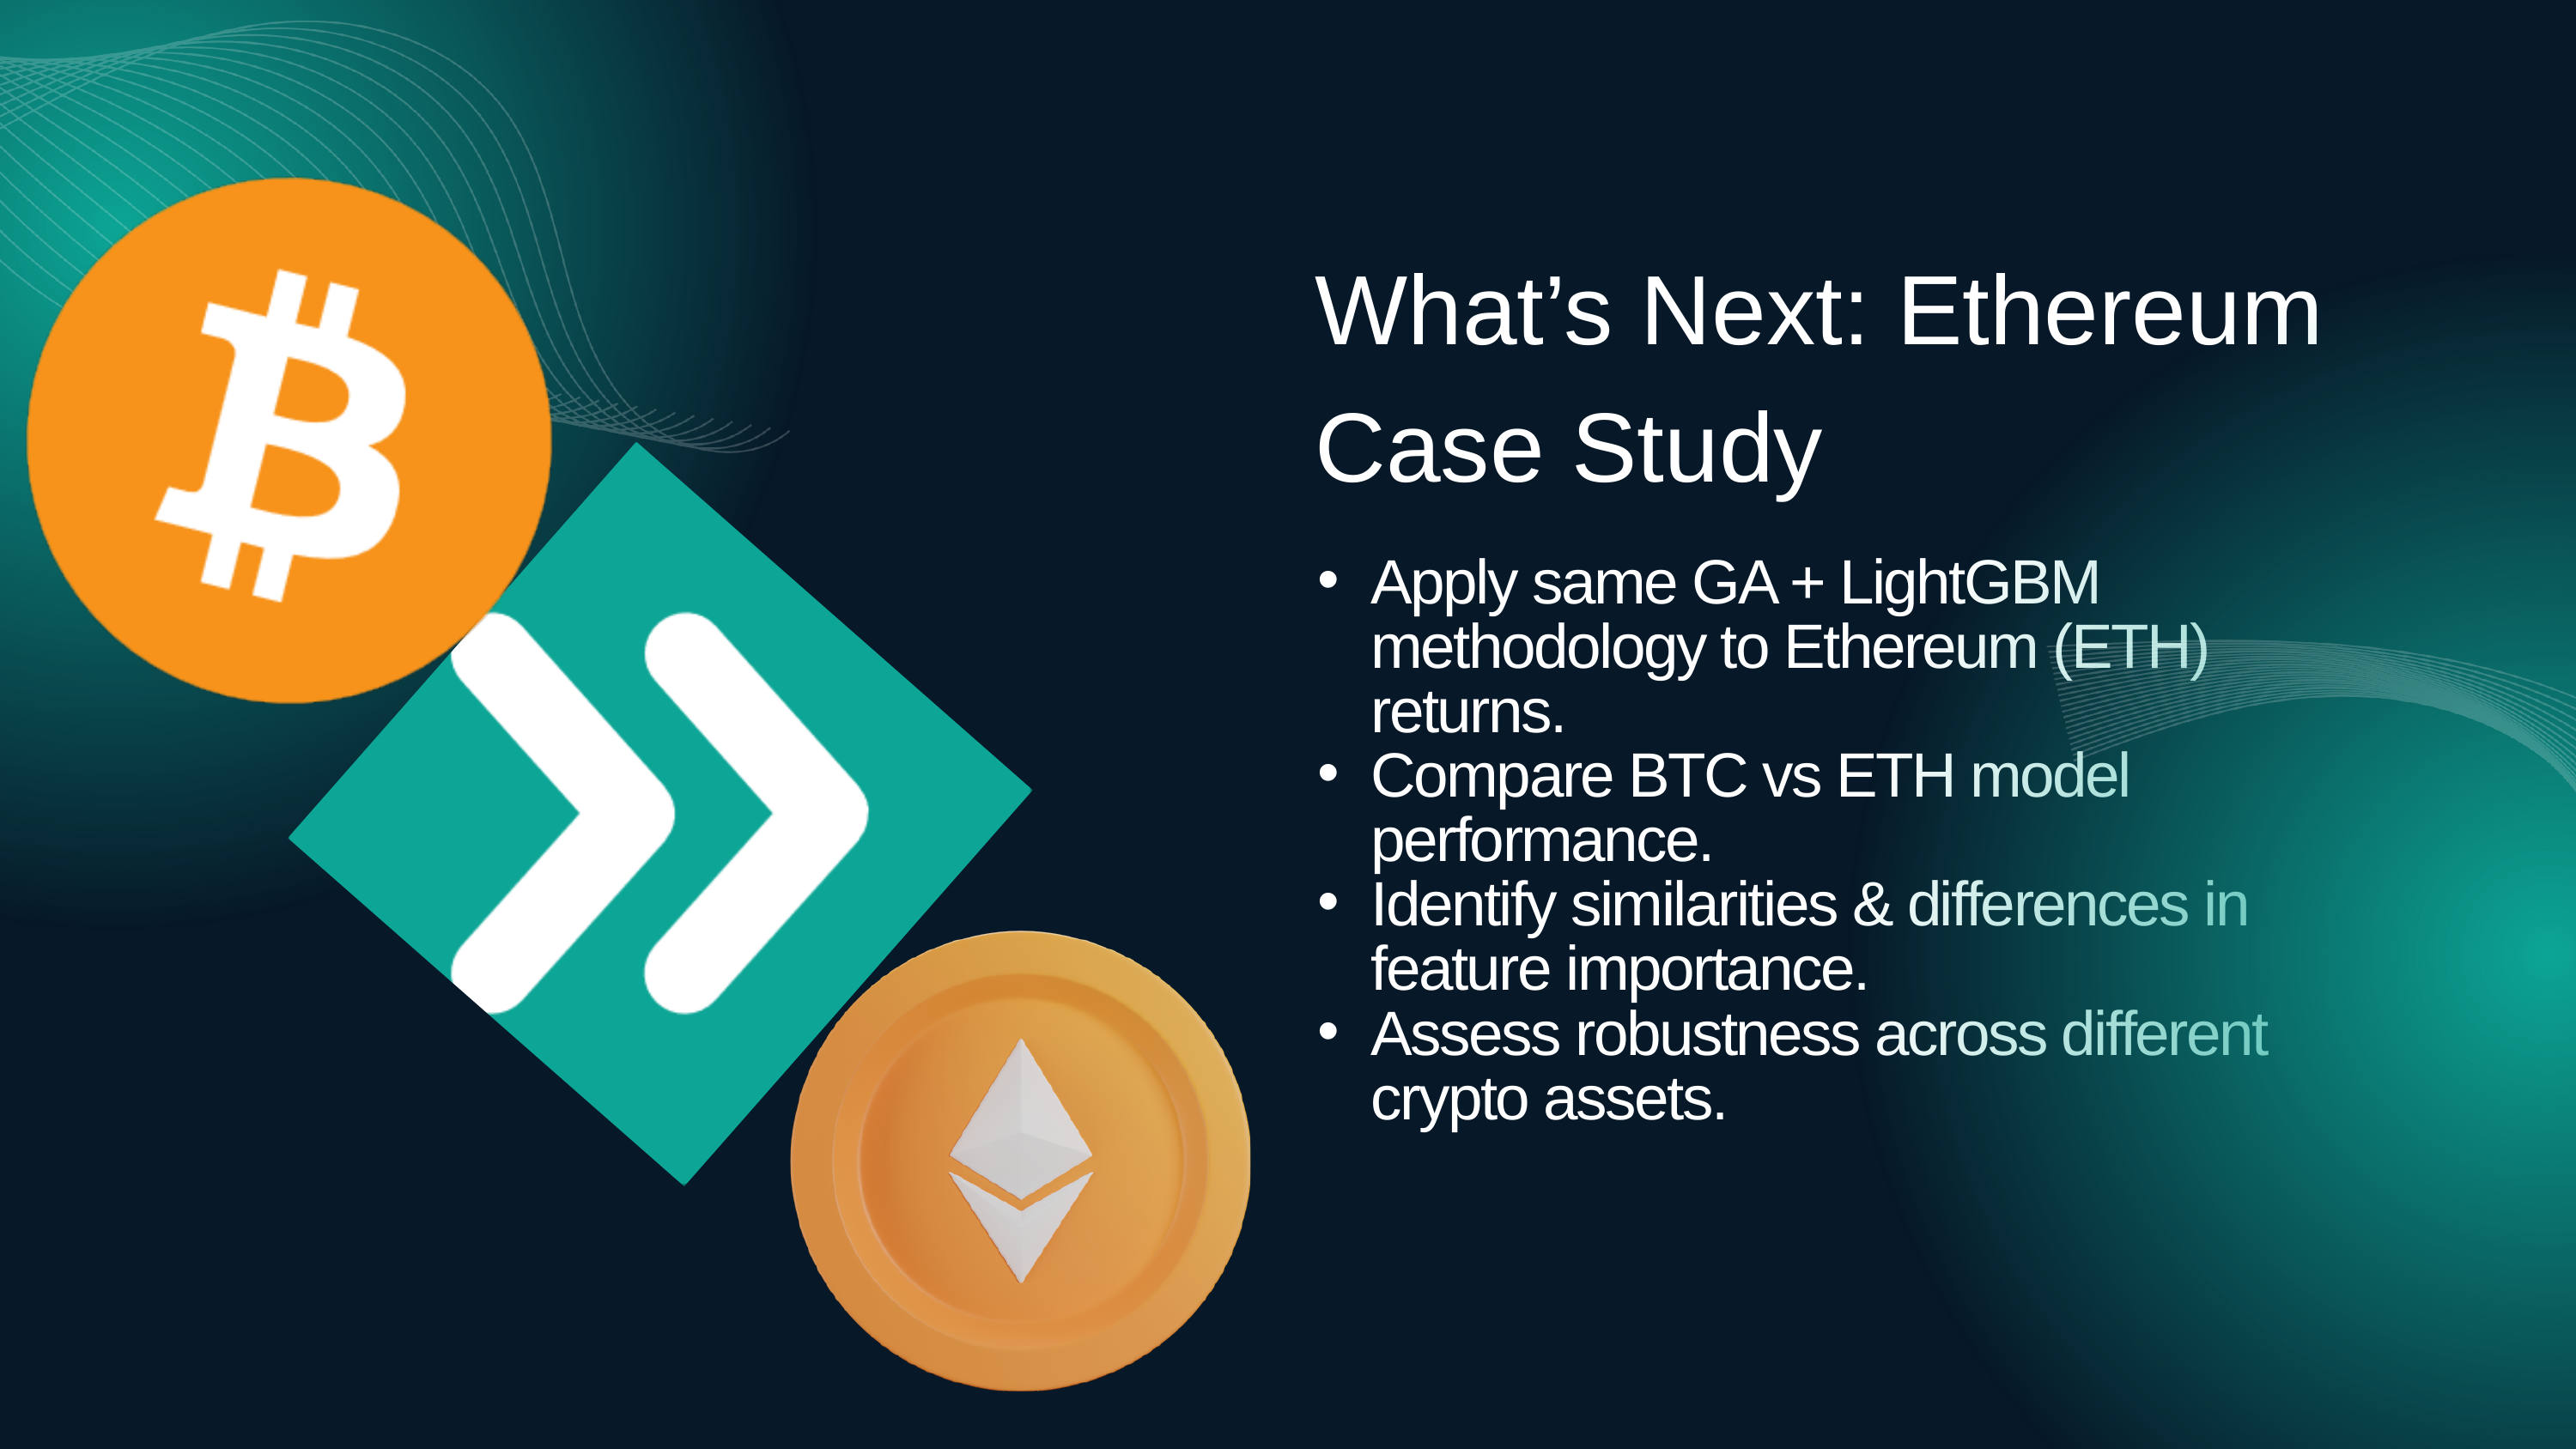

What’s Next: Ethereum Case Study

Apply same GA + LightGBM methodology to Ethereum (ETH) returns.
Compare BTC vs ETH model performance.
Identify similarities & differences in feature importance.
Assess robustness across different crypto assets.